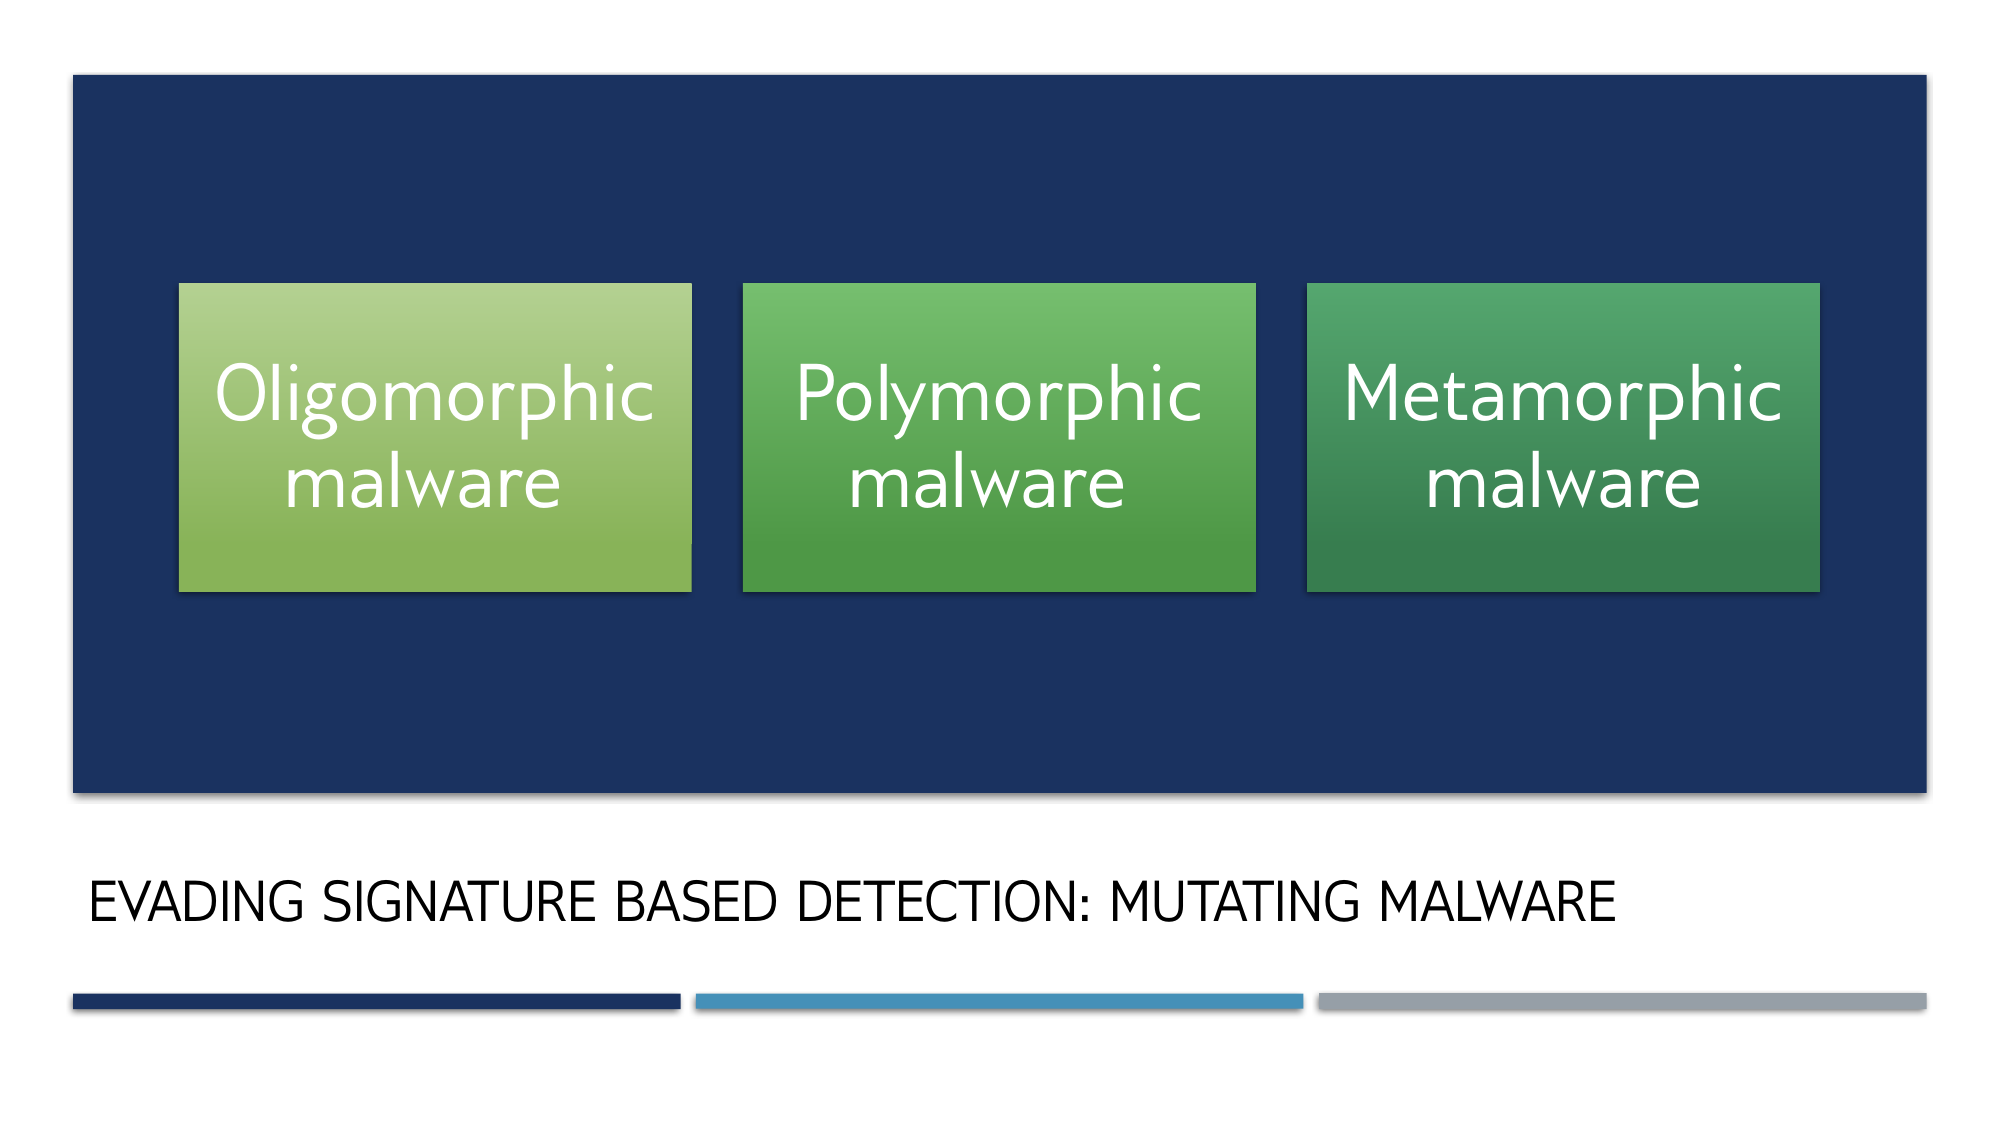

Oligomorphic malware
Polymorphic malware
Metamorphic malware
# Evading signature based detection: Mutating Malware